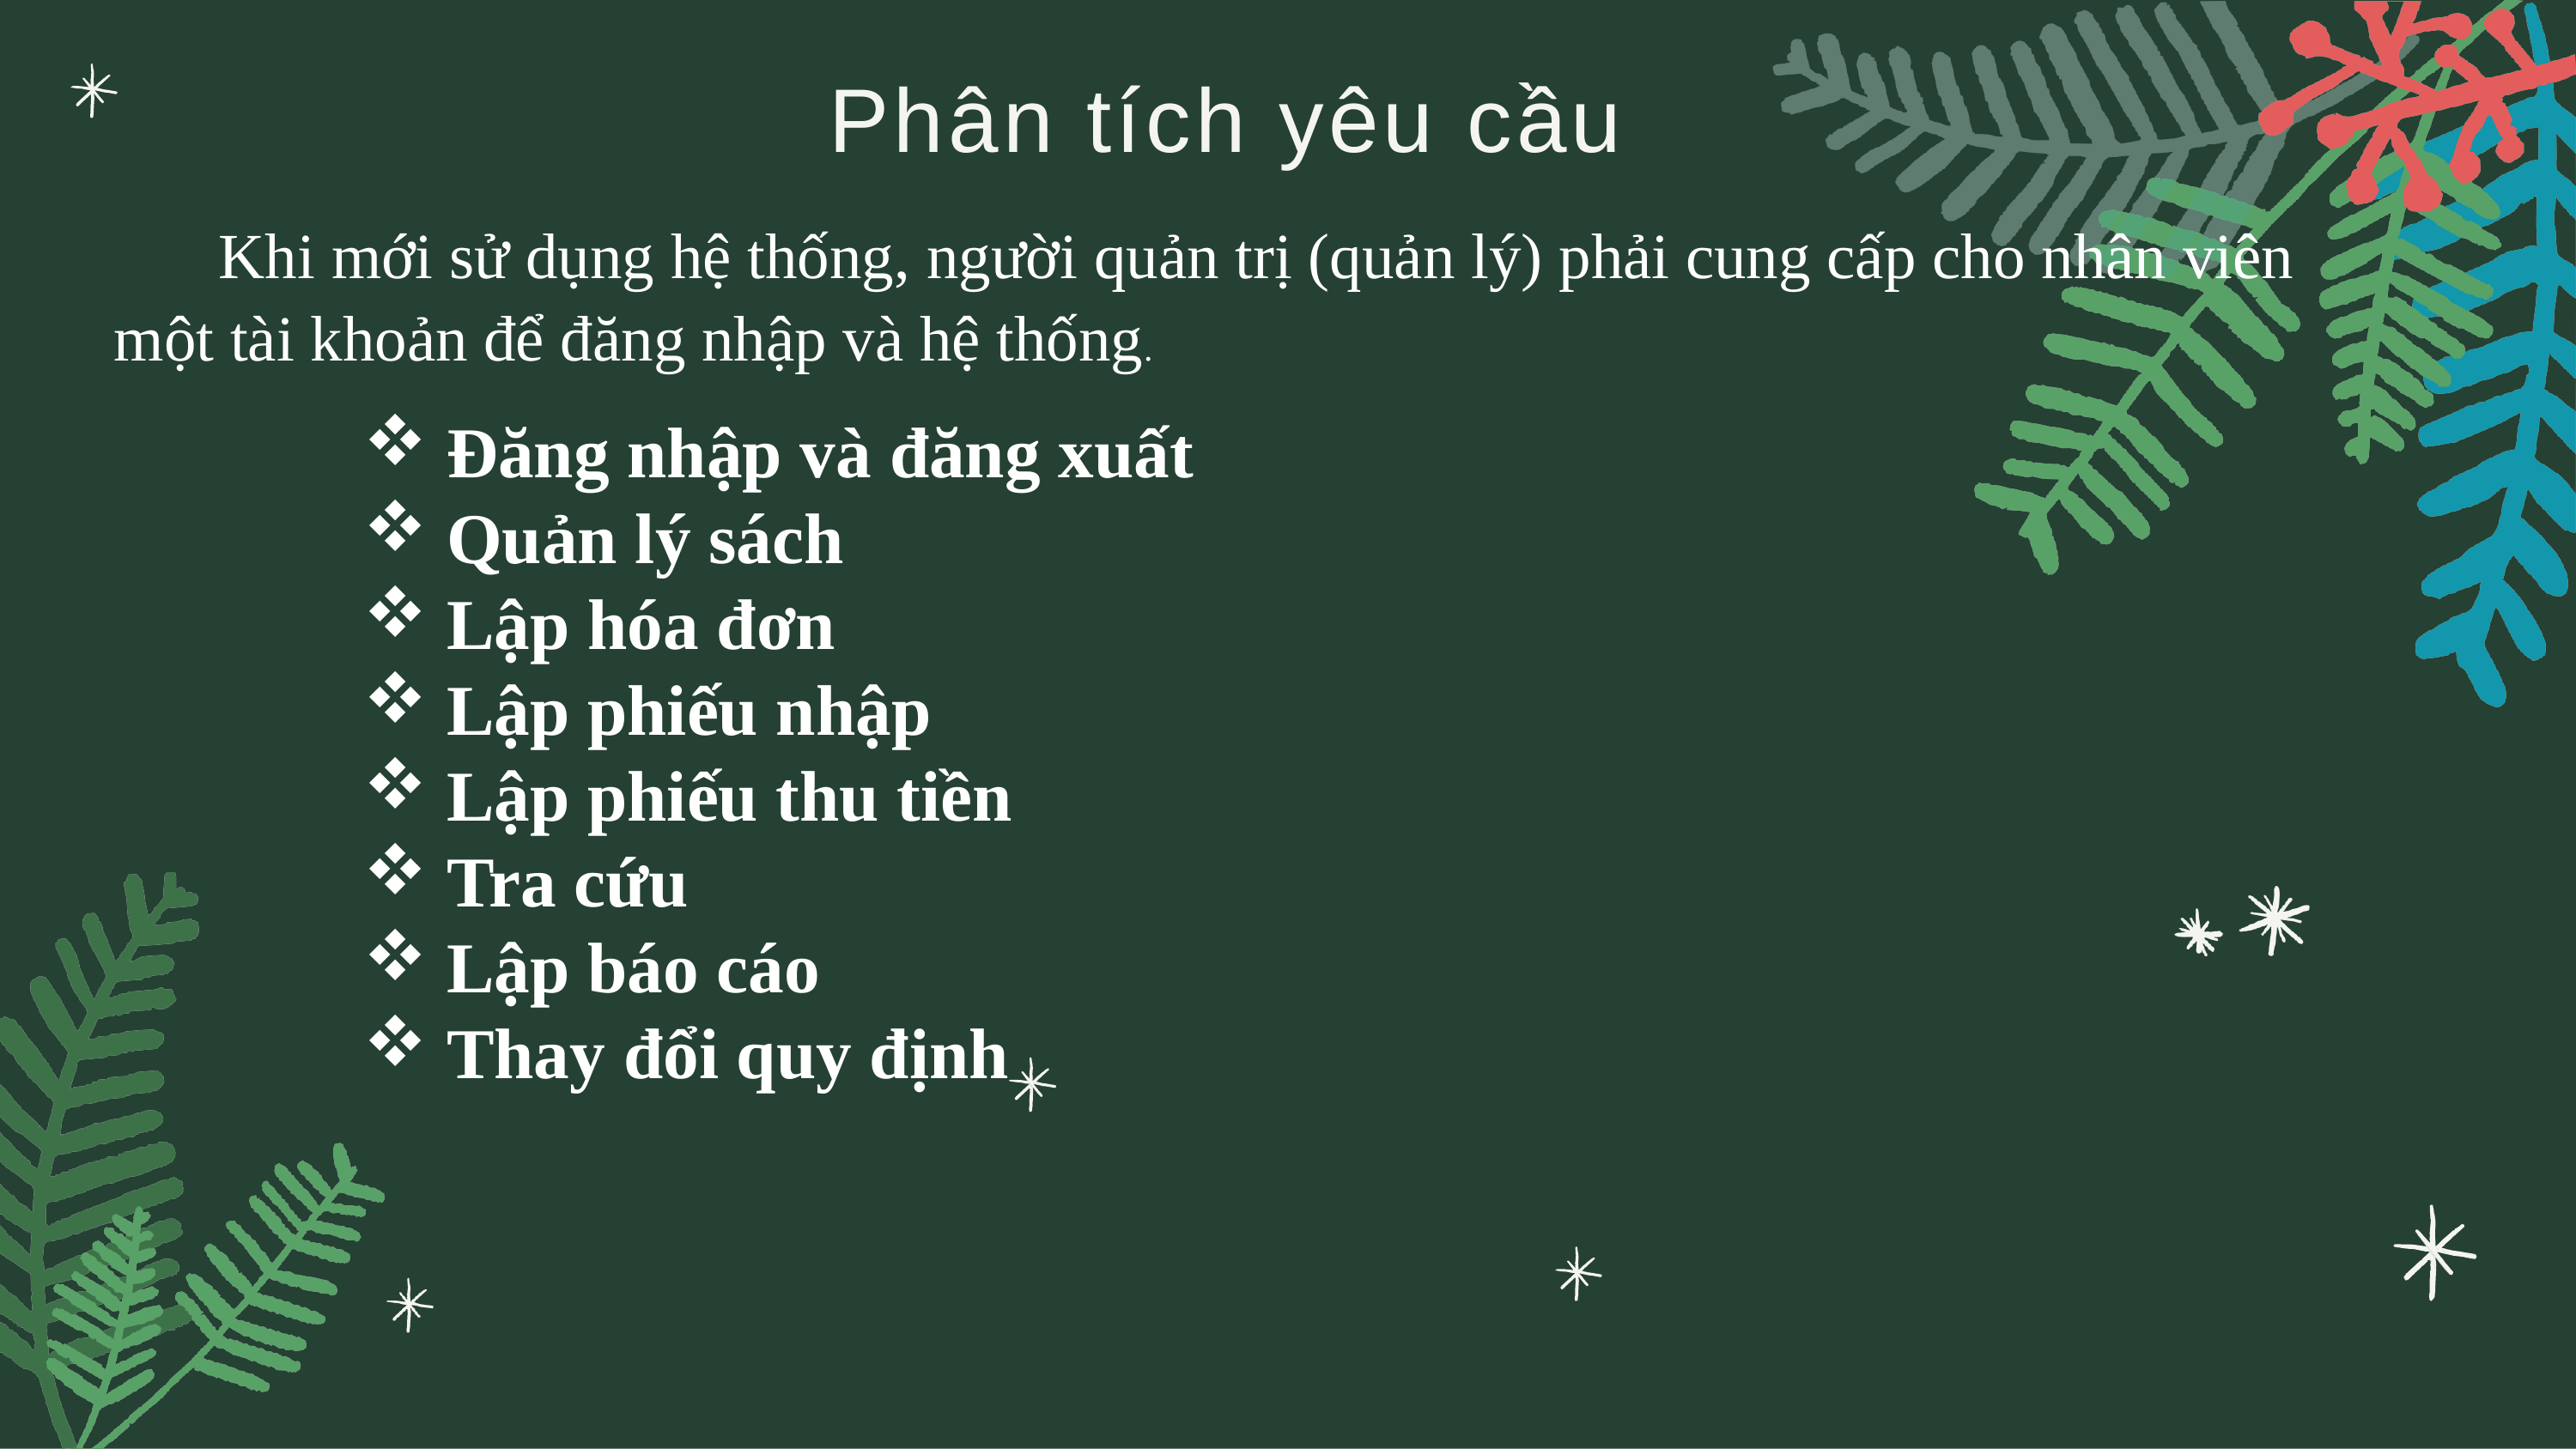

# Phân tích yêu cầu

Khi mới sử dụng hệ thống, người quản trị (quản lý) phải cung cấp cho nhân viên một tài khoản để đăng nhập và hệ thống.

 Đăng nhập và đăng xuất
 Quản lý sách
 Lập hóa đơn
 Lập phiếu nhập
 Lập phiếu thu tiền
 Tra cứu
 Lập báo cáo
 Thay đổi quy định